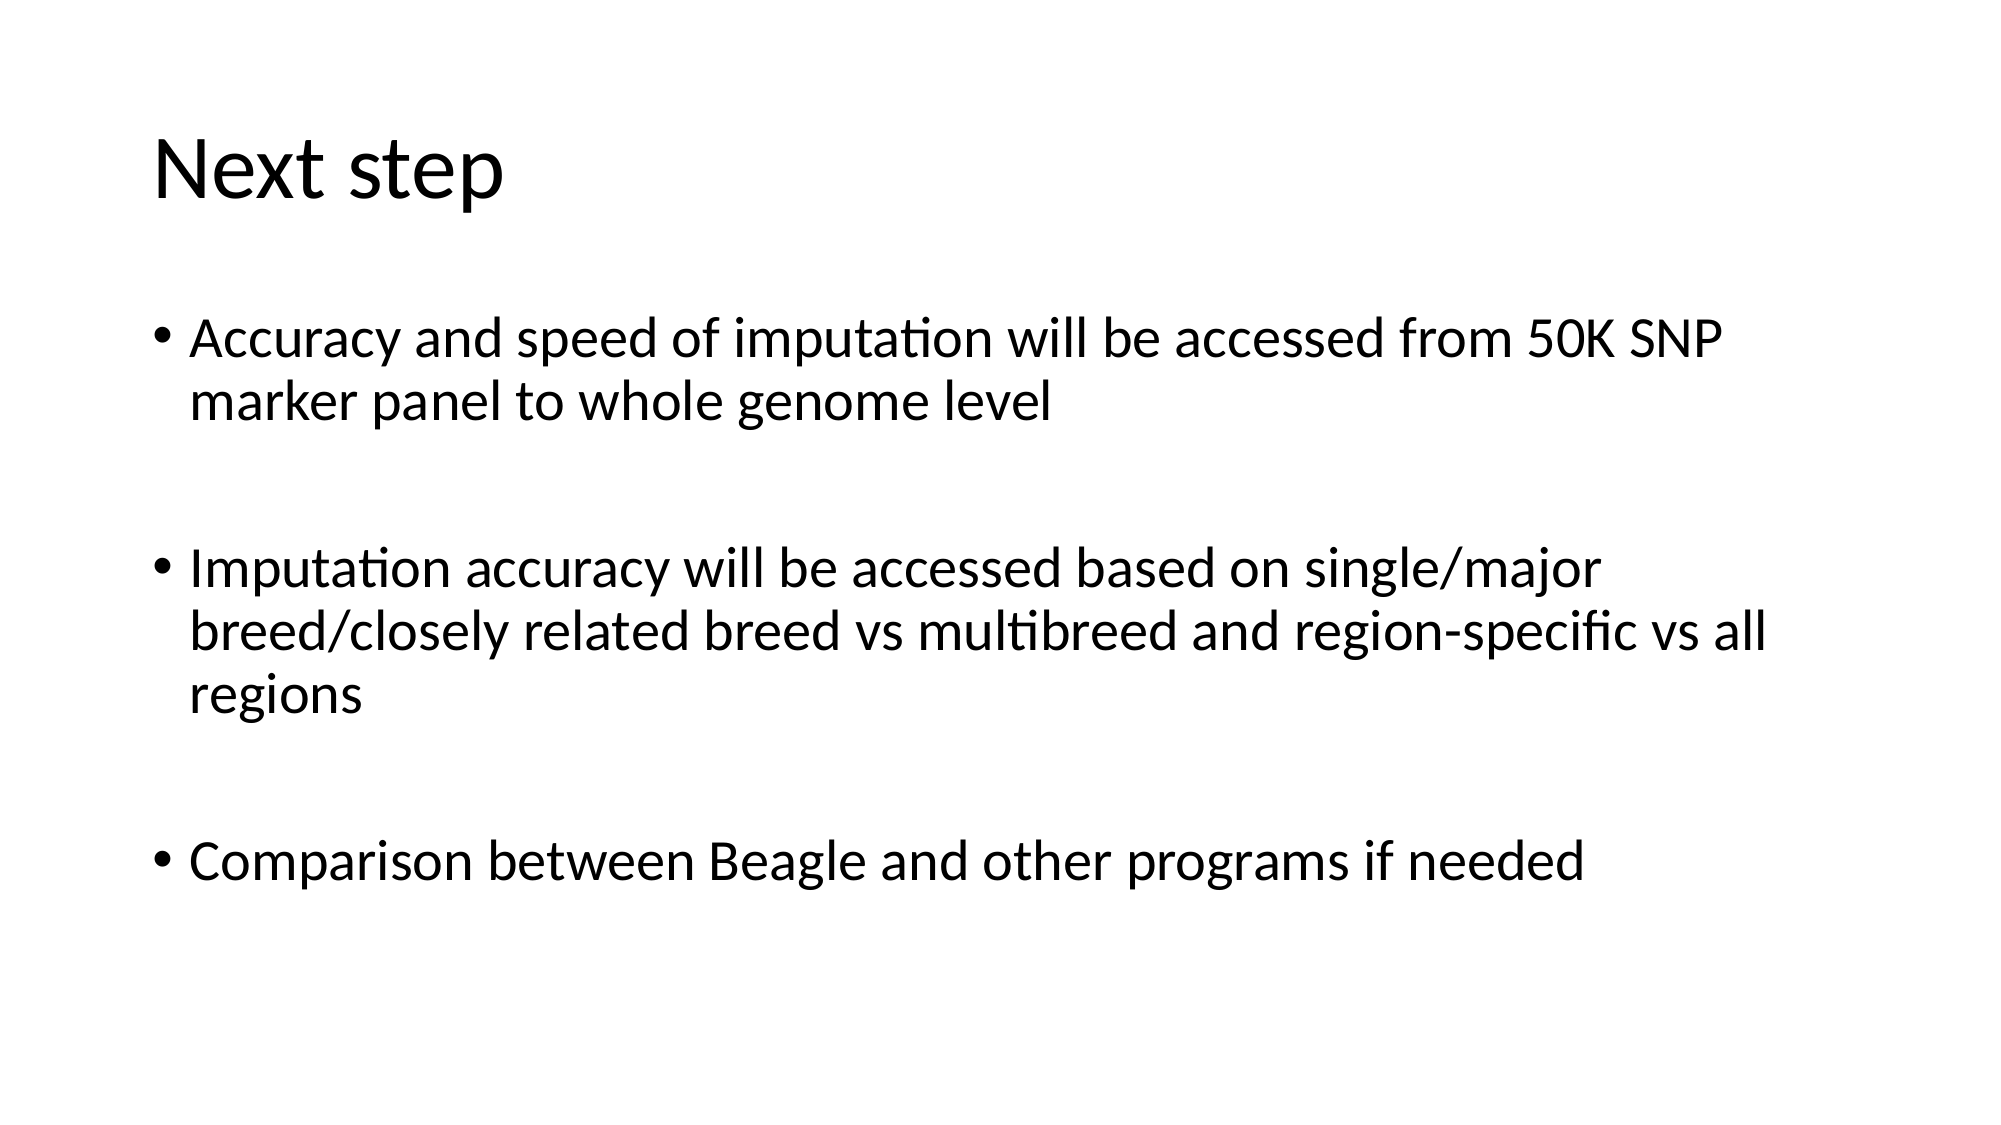

# Next step
Accuracy and speed of imputation will be accessed from 50K SNP marker panel to whole genome level

Imputation accuracy will be accessed based on single/major breed/closely related breed vs multibreed and region-specific vs all regions

Comparison between Beagle and other programs if needed